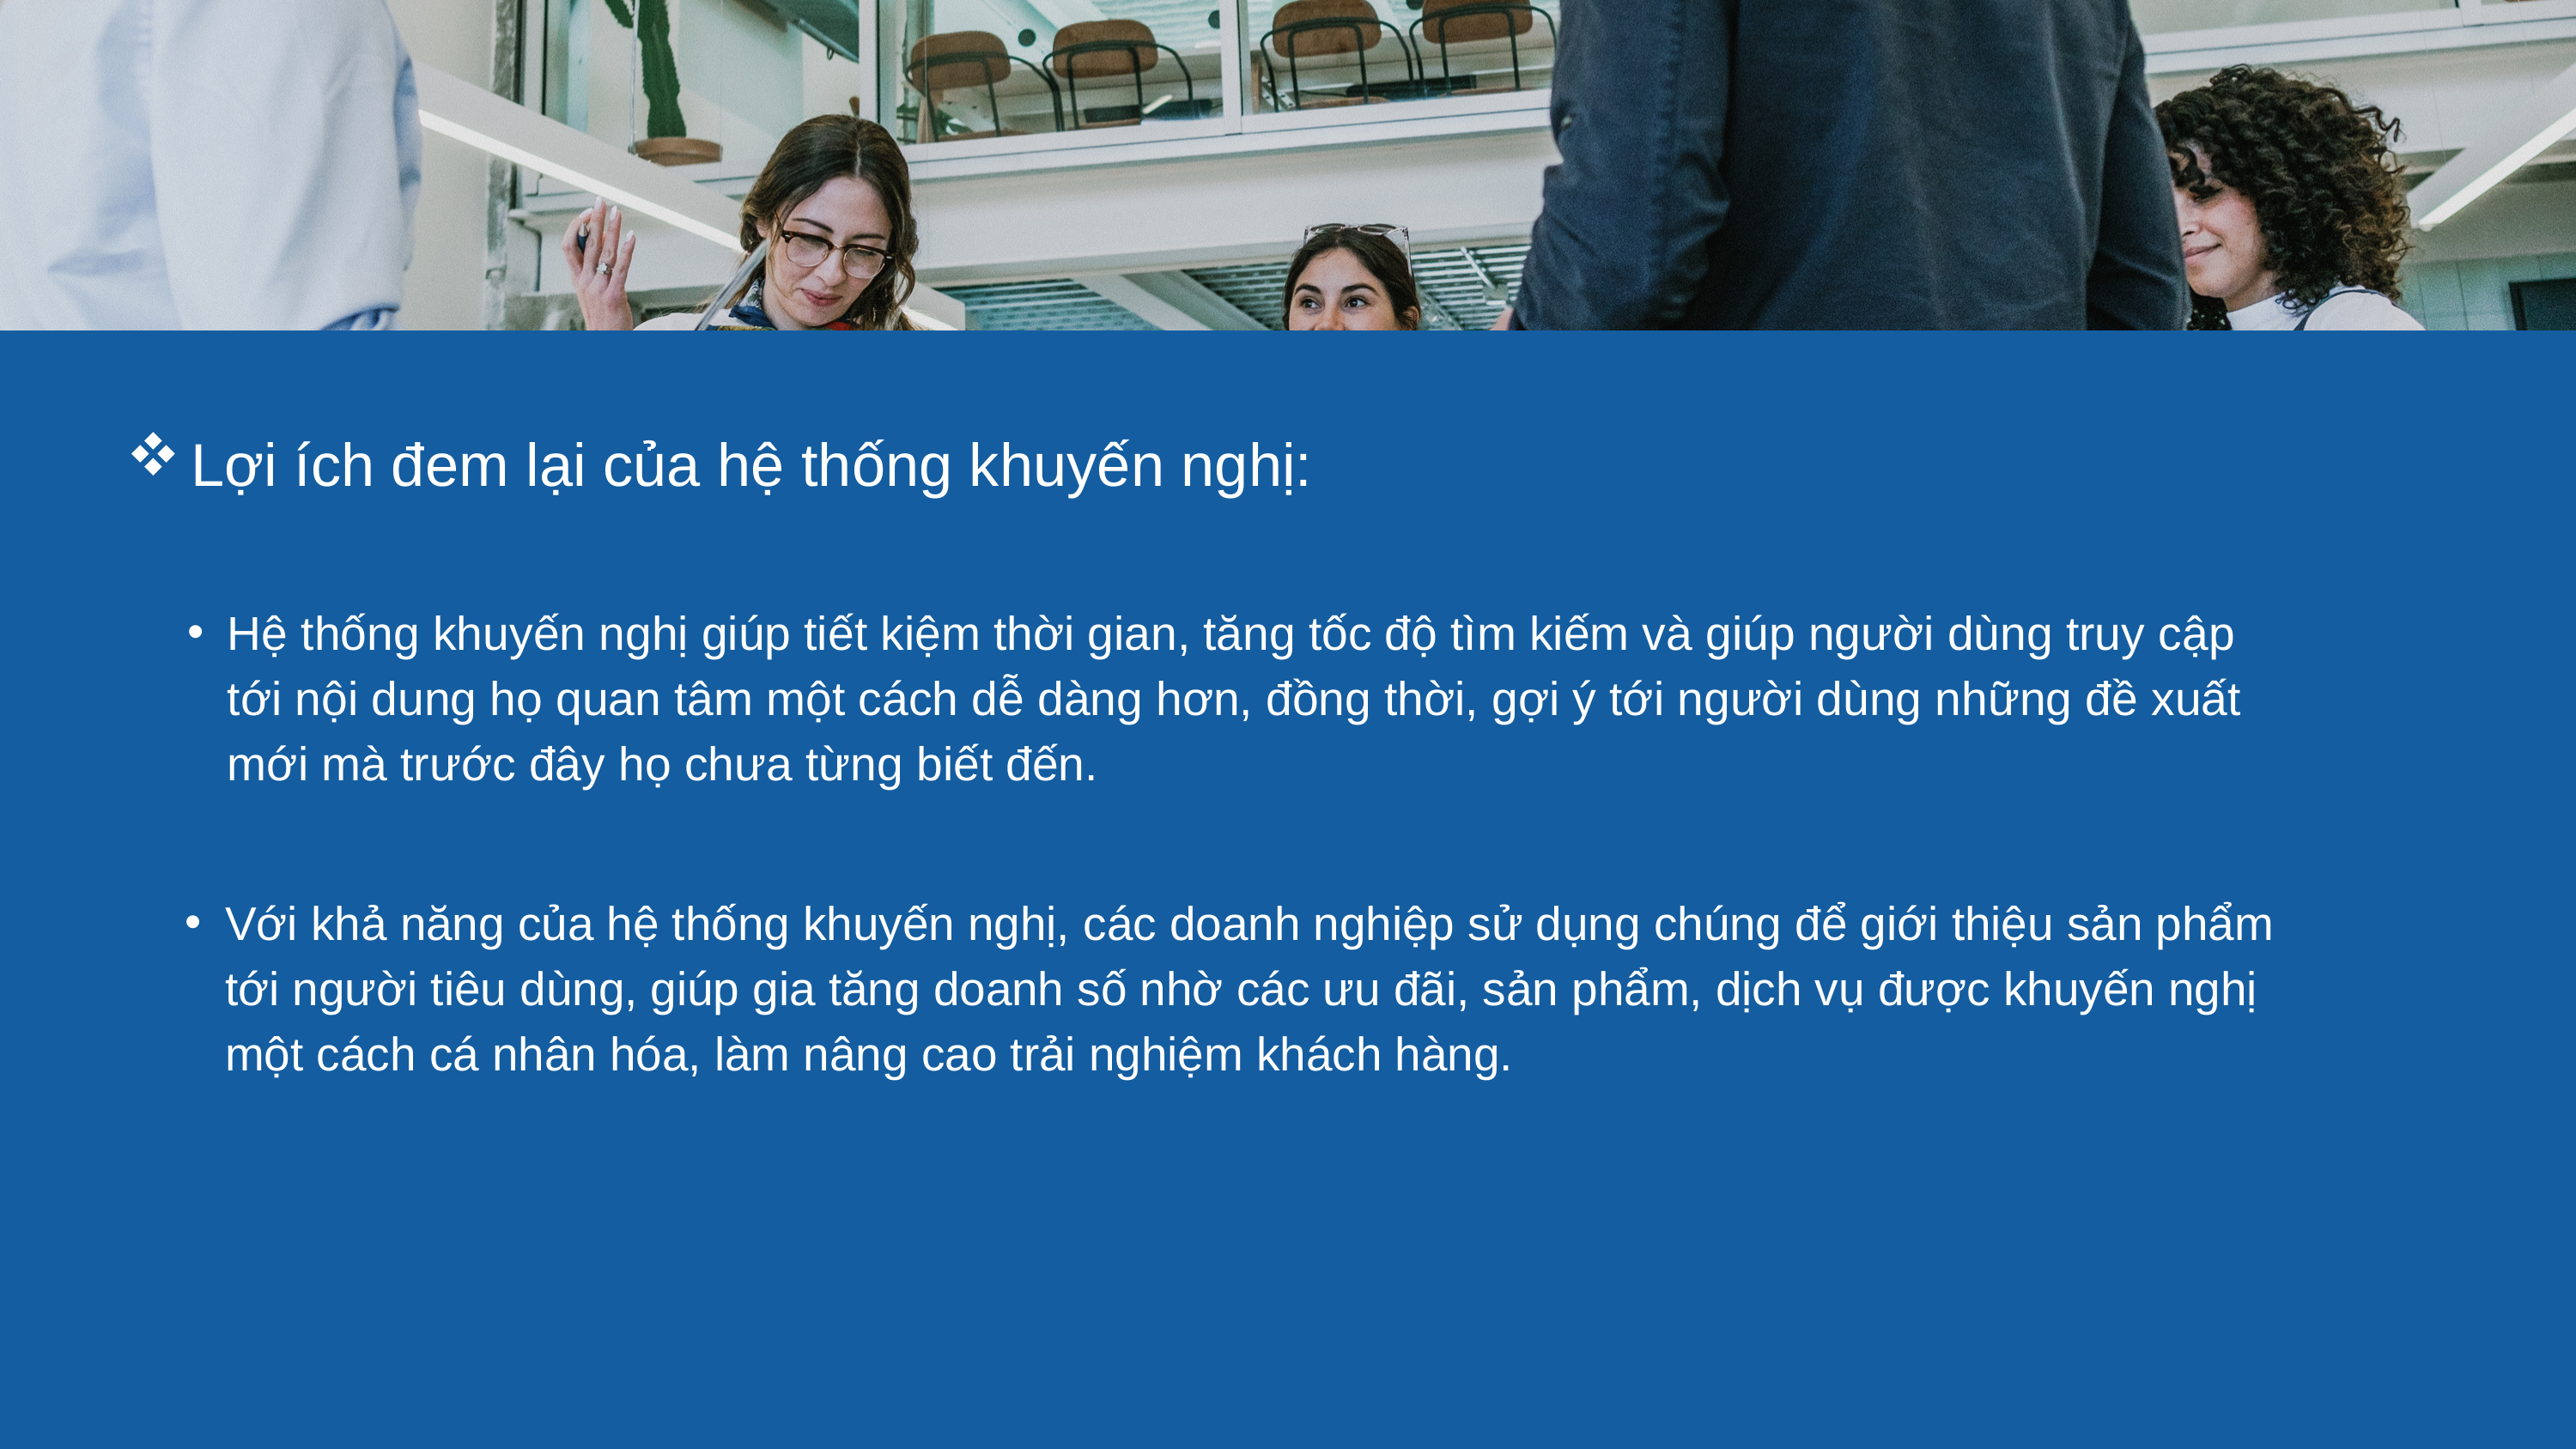

Lợi ích đem lại của hệ thống khuyến nghị:
Hệ thống khuyến nghị giúp tiết kiệm thời gian, tăng tốc độ tìm kiếm và giúp người dùng truy cập tới nội dung họ quan tâm một cách dễ dàng hơn, đồng thời, gợi ý tới người dùng những đề xuất mới mà trước đây họ chưa từng biết đến.
Với khả năng của hệ thống khuyến nghị, các doanh nghiệp sử dụng chúng để giới thiệu sản phẩm tới người tiêu dùng, giúp gia tăng doanh số nhờ các ưu đãi, sản phẩm, dịch vụ được khuyến nghị một cách cá nhân hóa, làm nâng cao trải nghiệm khách hàng.